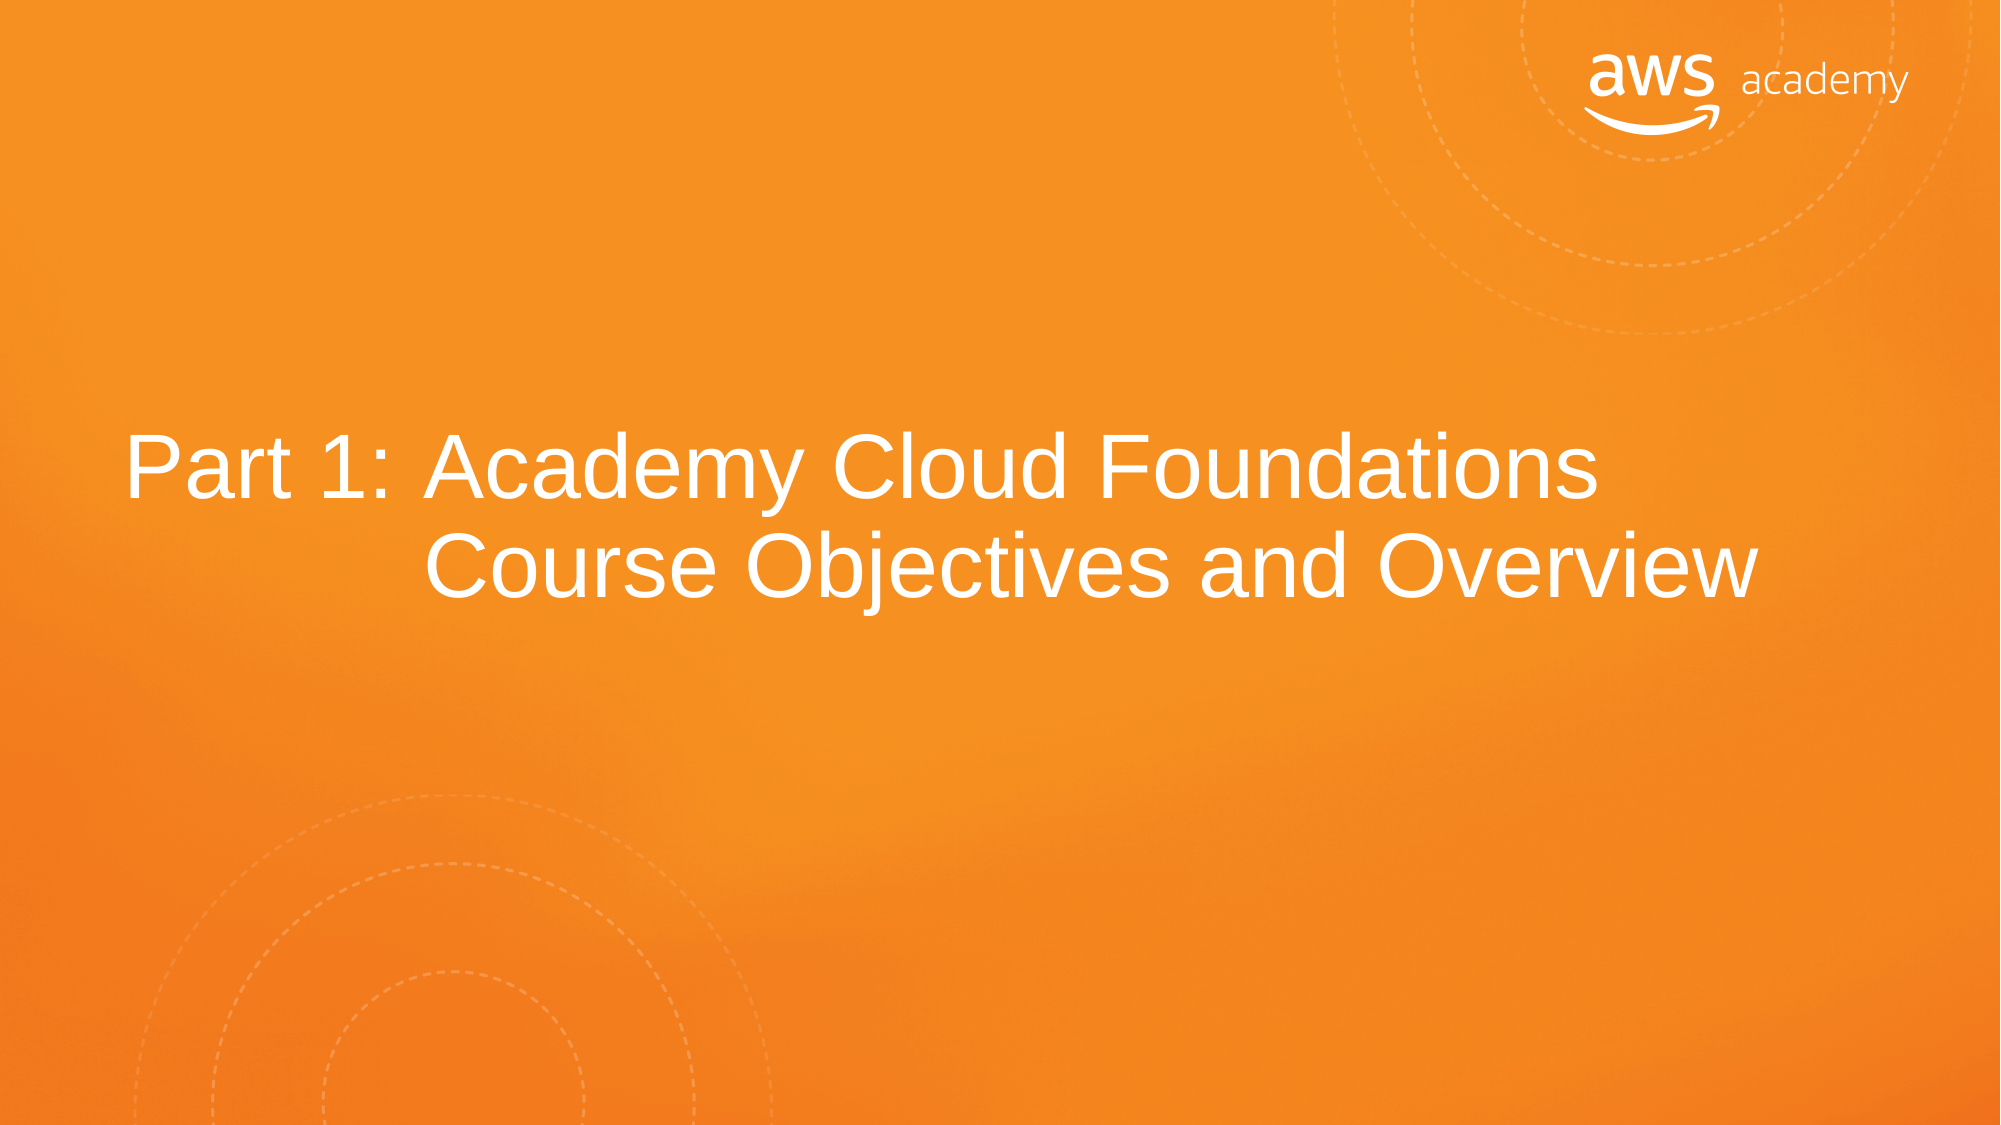

# Part 1: 	Academy Cloud Foundations Course Objectives and Overview